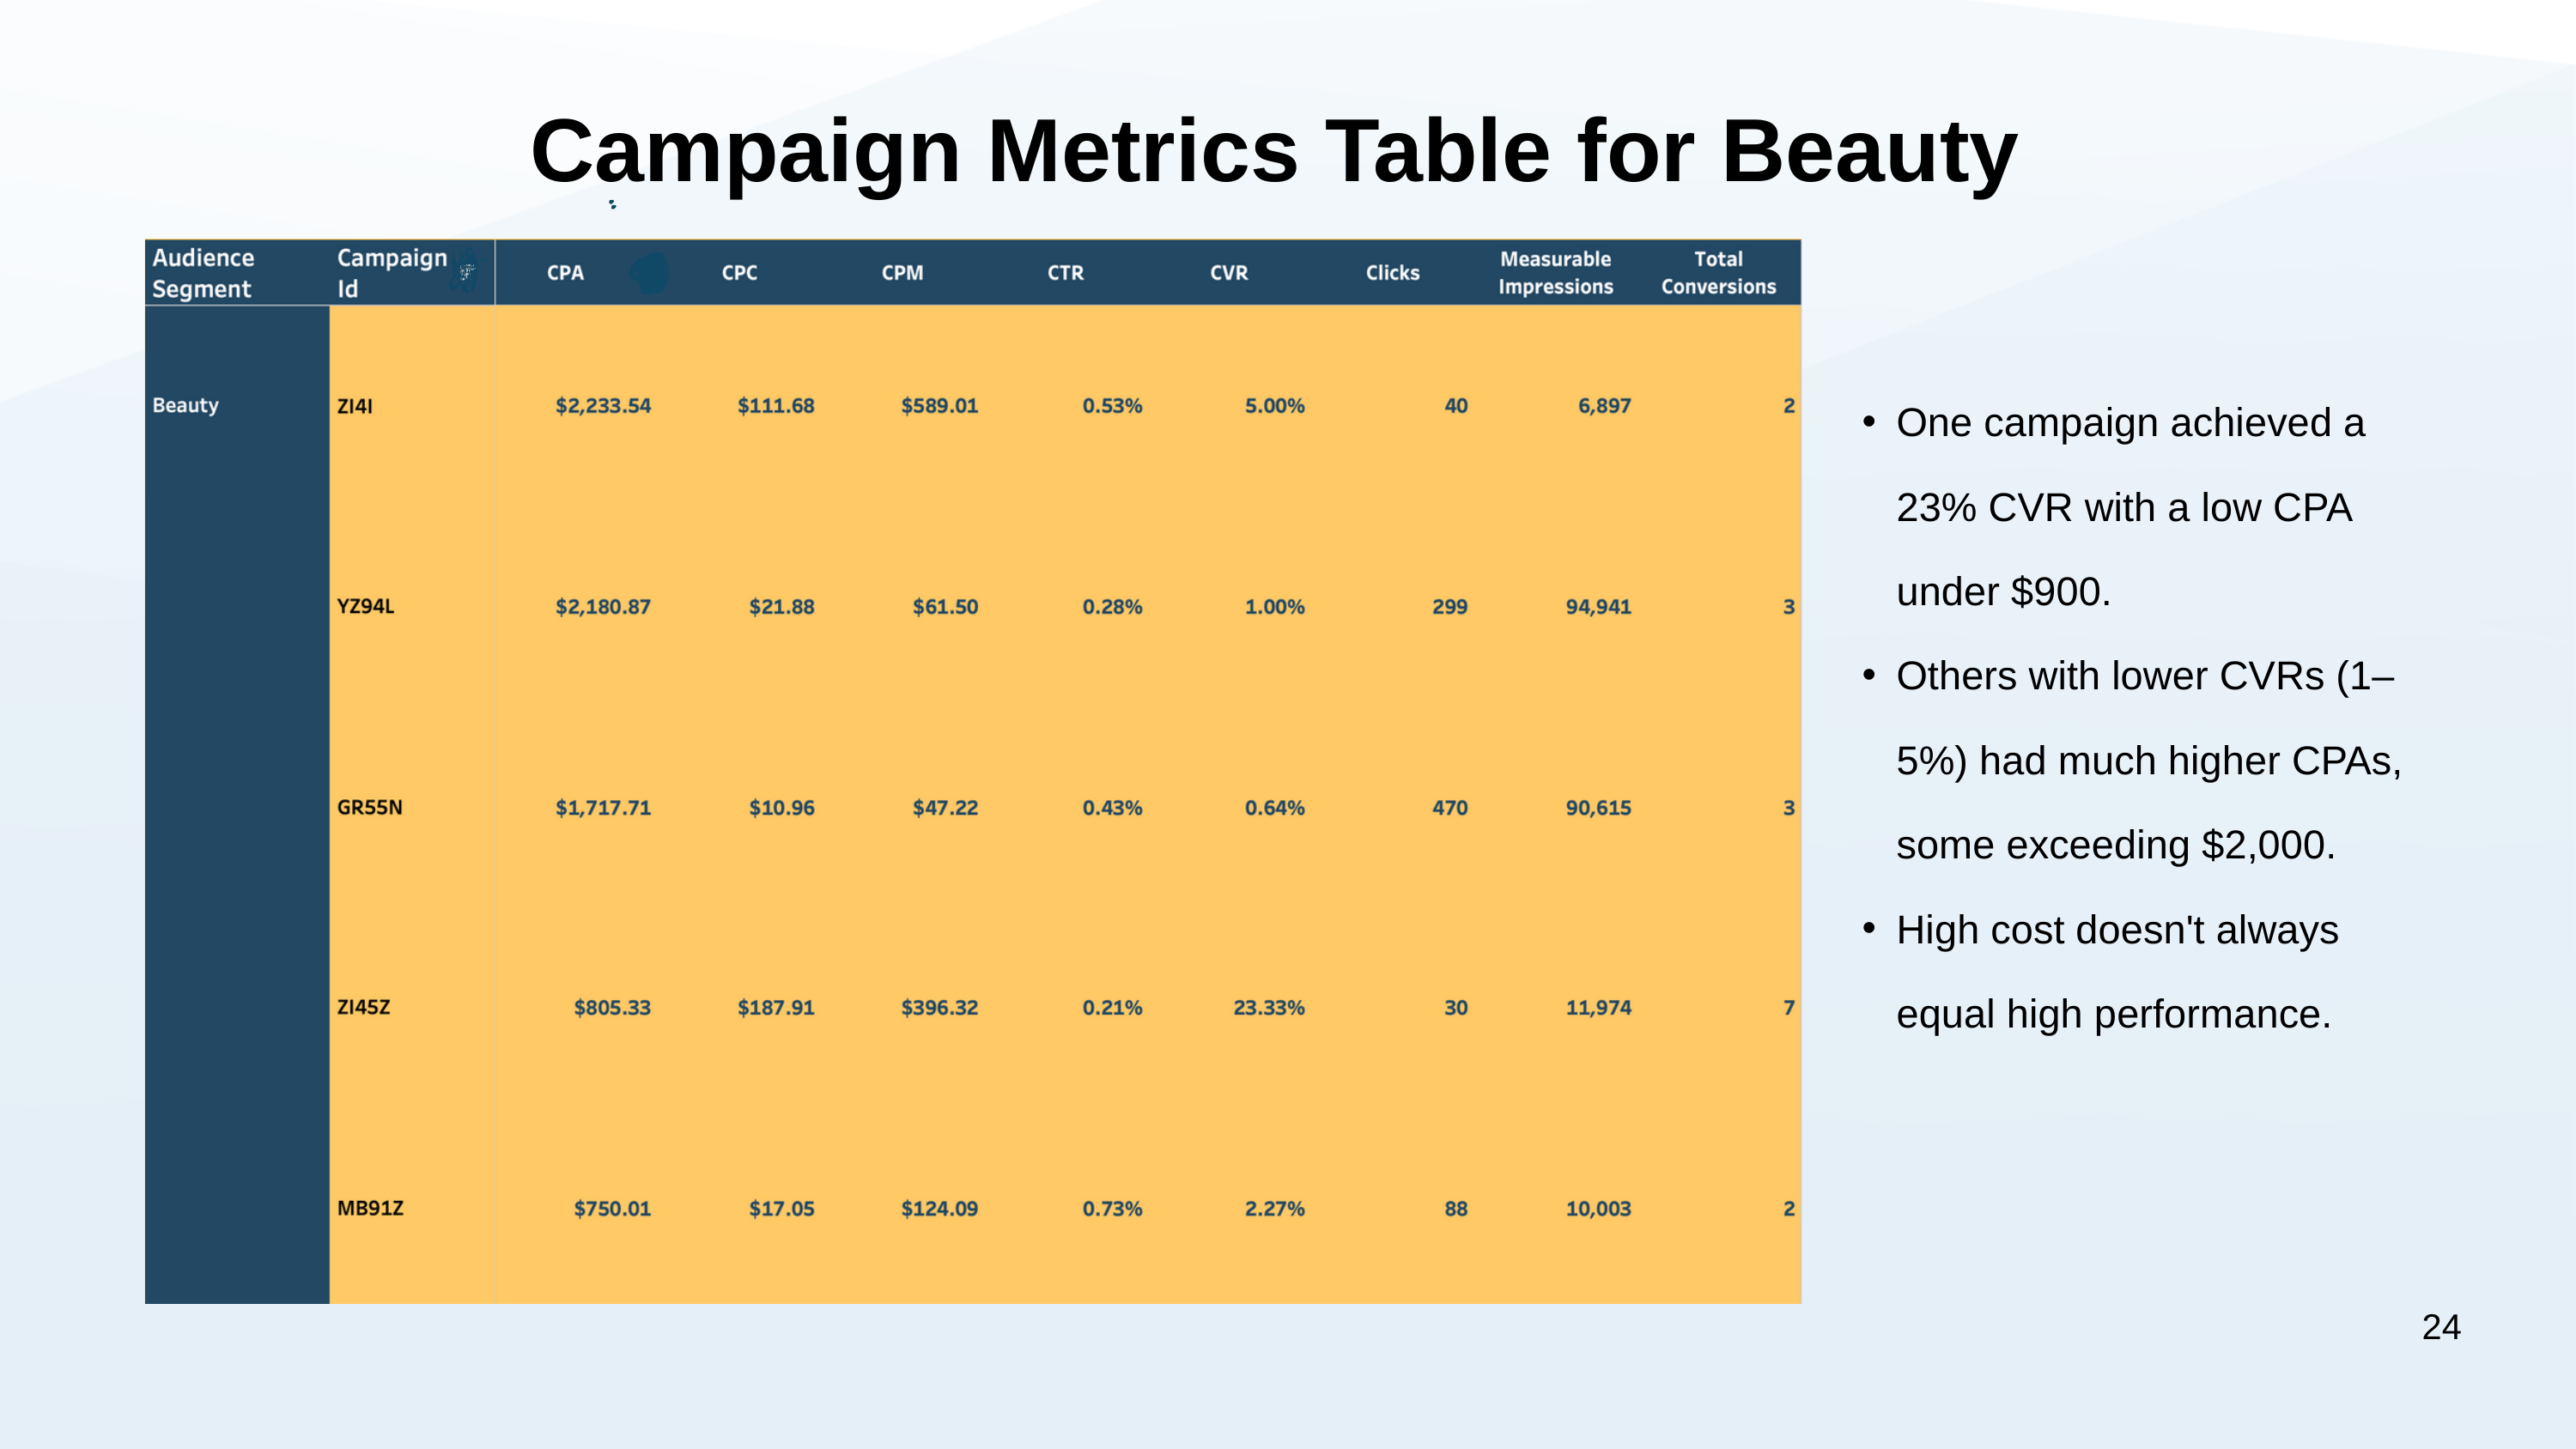

Campaign Metrics Table for Beauty

One campaign achieved a 23% CVR with a low CPA under $900.
Others with lower CVRs (1–5%) had much higher CPAs, some exceeding $2,000.
High cost doesn't always equal high performance.

24